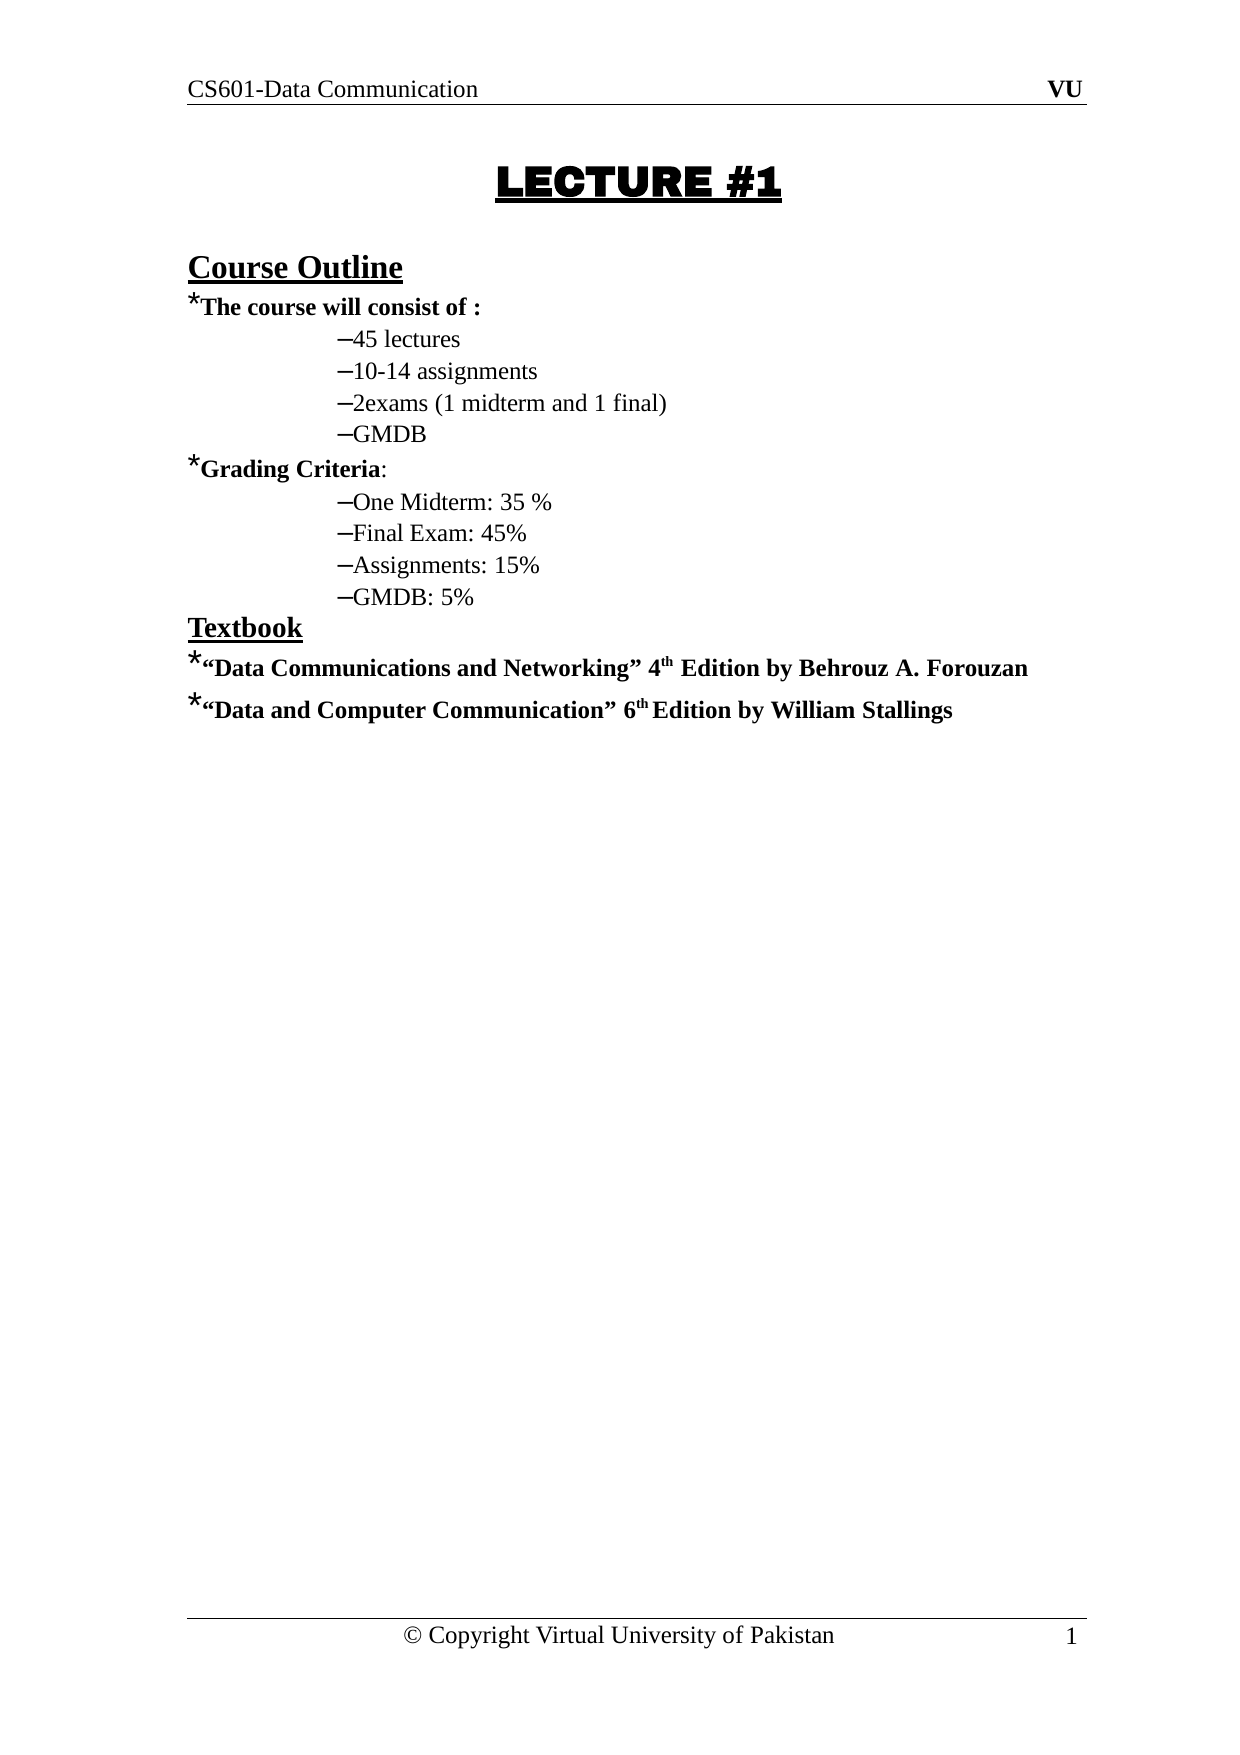

© Copyright Virtual University of Pakistan
1
CS601-Data Communication
VU

LECTURE #1

Course Outline
*The course will consist of :
–45 lectures
–10-14 assignments
–2exams (1 midterm and 1 final)
–GMDB
*Grading Criteria:
–One Midterm: 35 %
–Final Exam: 45%
–Assignments: 15%
–GMDB: 5%
Textbook
*“Data Communications and Networking” 4th  Edition by Behrouz A. Forouzan
*“Data and Computer Communication” 6th Edition by William Stallings